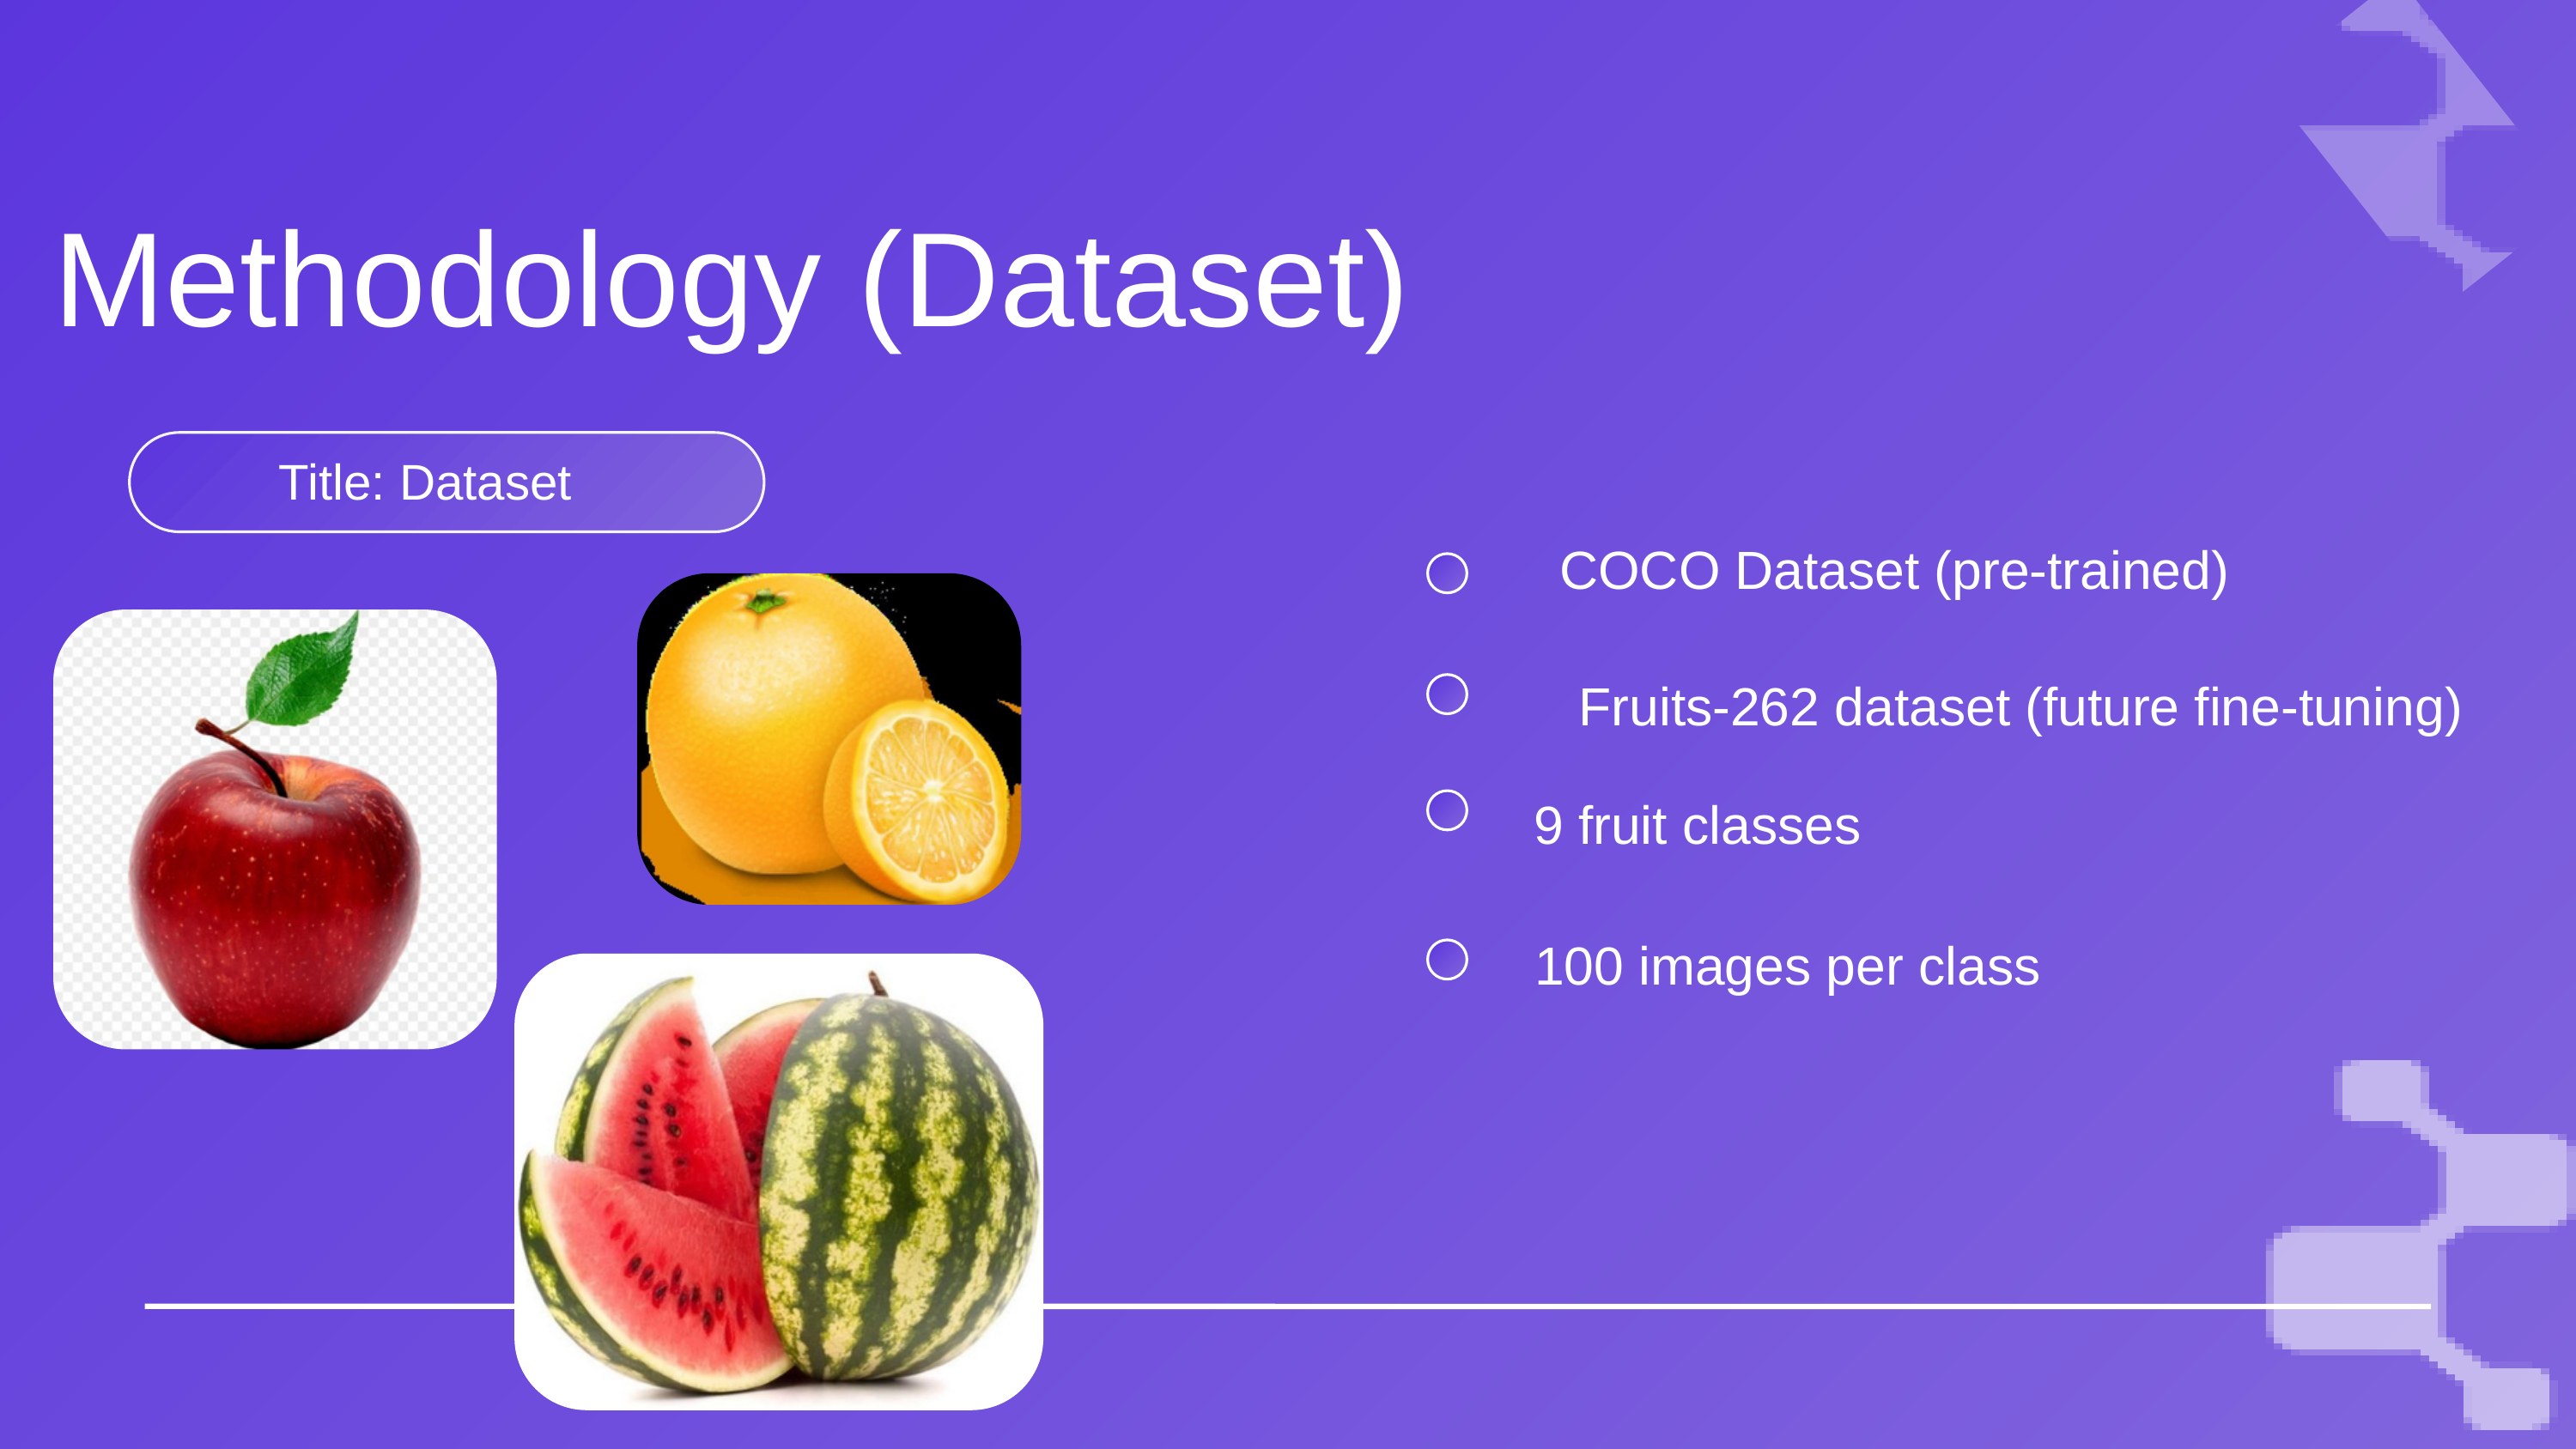

Methodology (Dataset)

Title: Dataset
COCO Dataset (pre-trained)

Fruits-262 dataset (future fine-tuning)

9 fruit classes

100 images per class